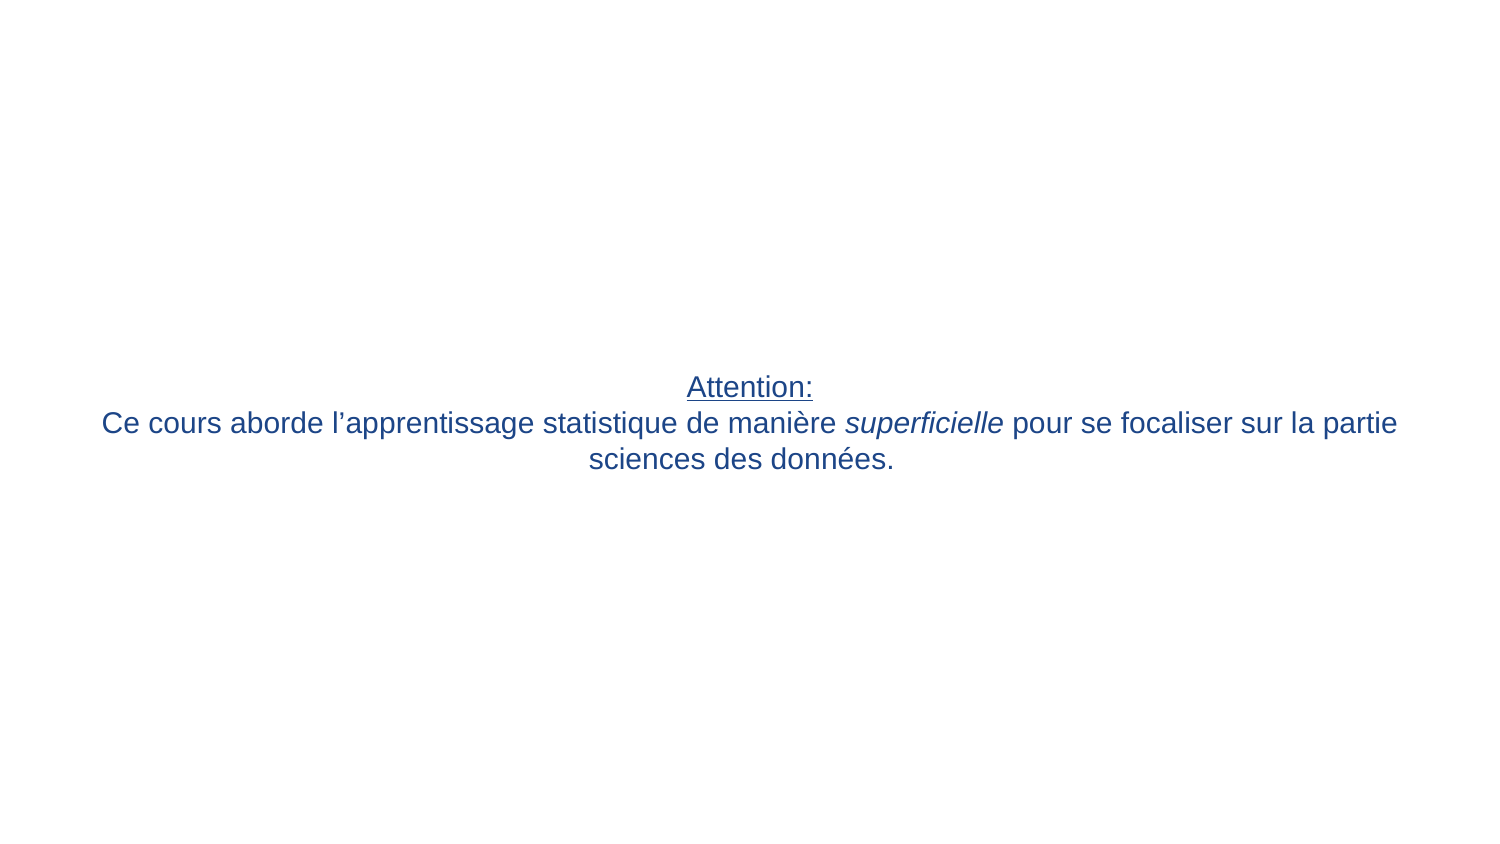

# Attention:
Ce cours aborde l’apprentissage statistique de manière superficielle pour se focaliser sur la partie sciences des données.